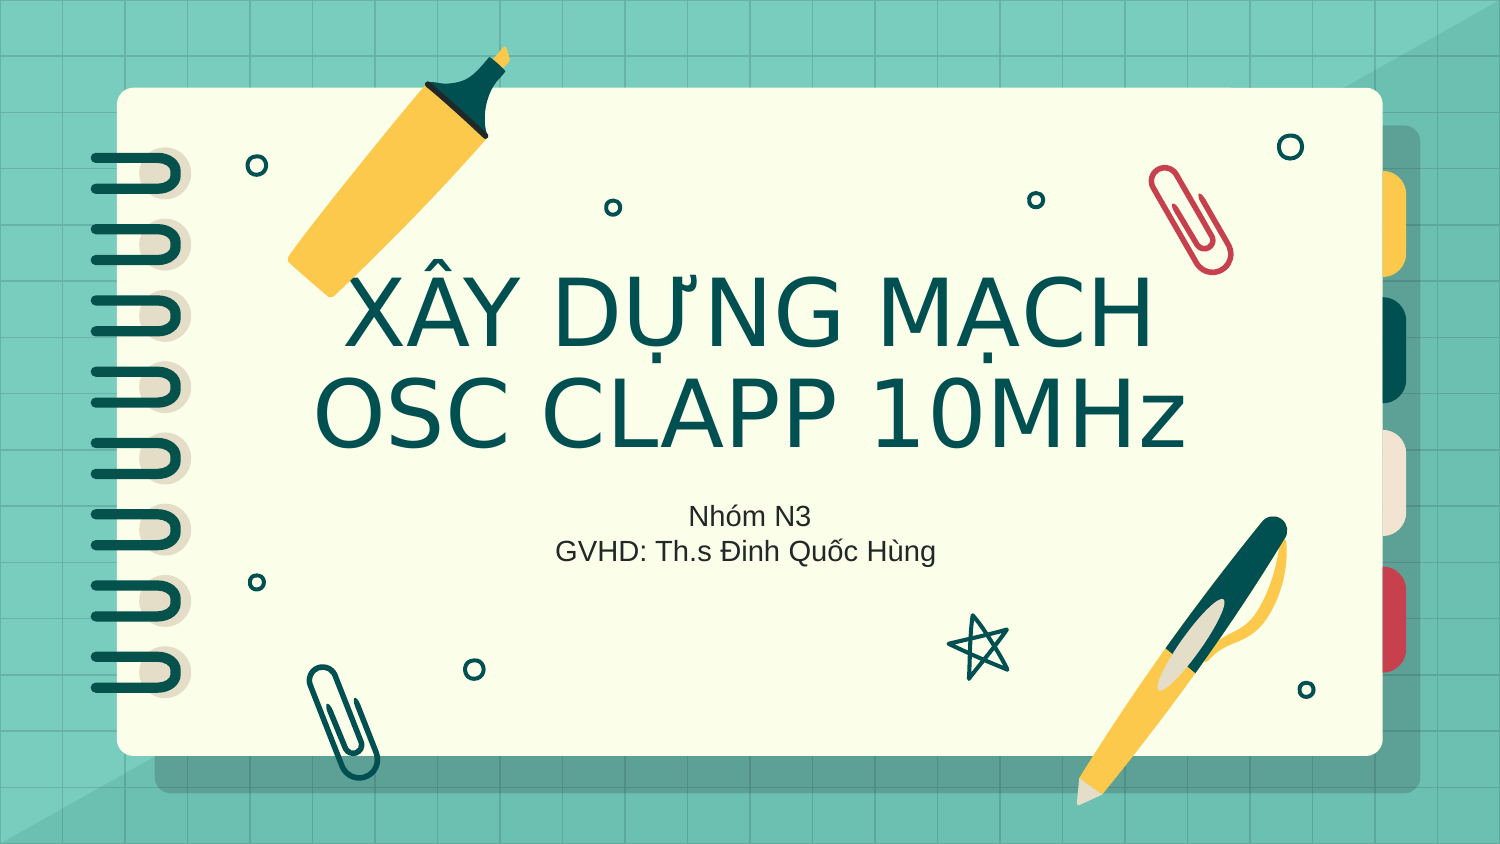

# XÂY DỰNG MẠCH OSC CLAPP 10MHz
Nhóm N3
GVHD: Th.s Đinh Quốc Hùng